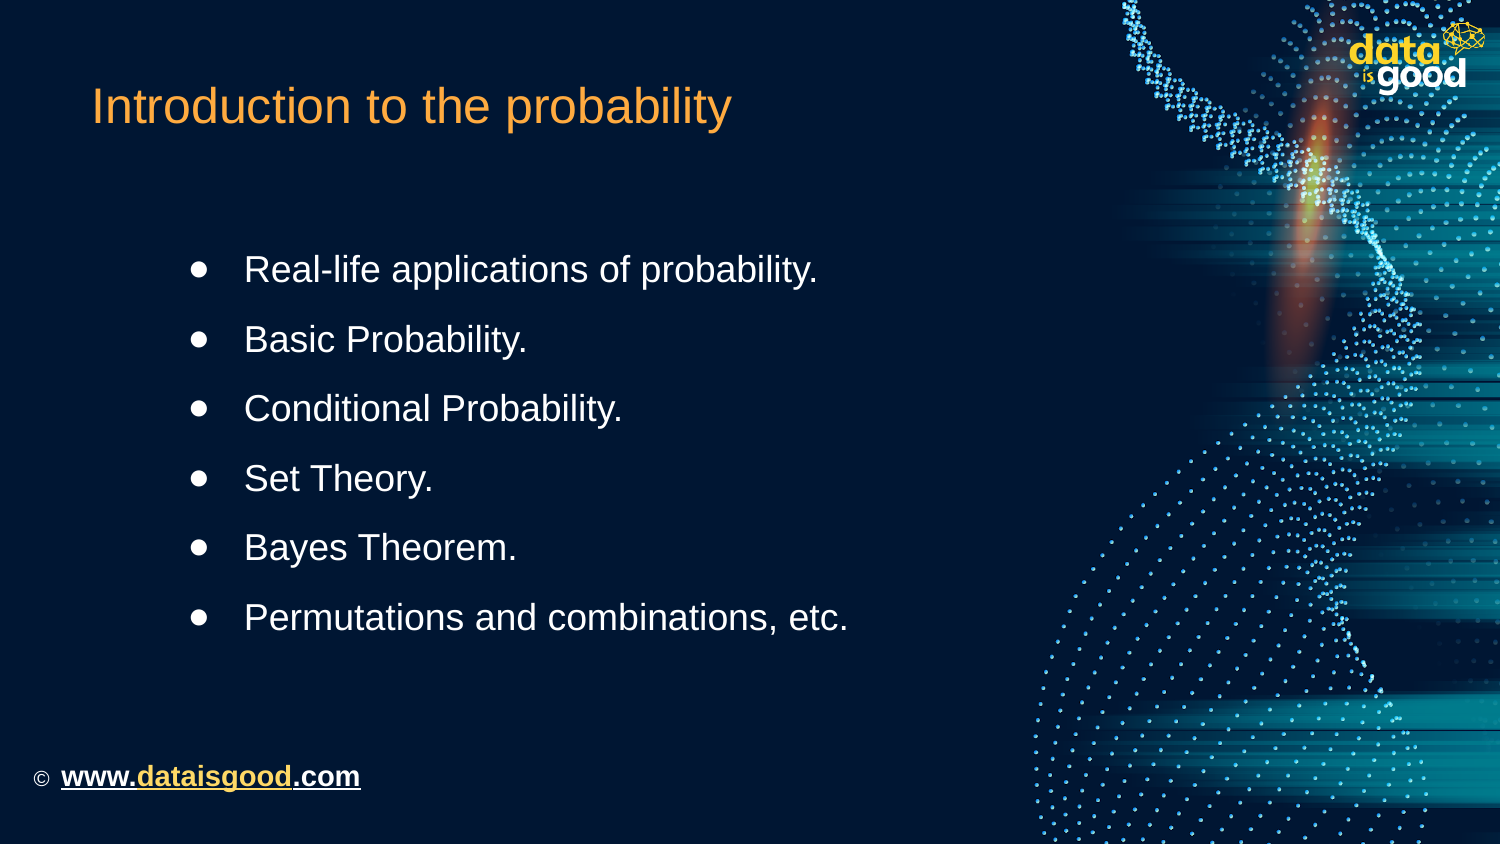

# Introduction to the probability
Real-life applications of probability.
Basic Probability.
Conditional Probability.
Set Theory.
Bayes Theorem.
Permutations and combinations, etc.